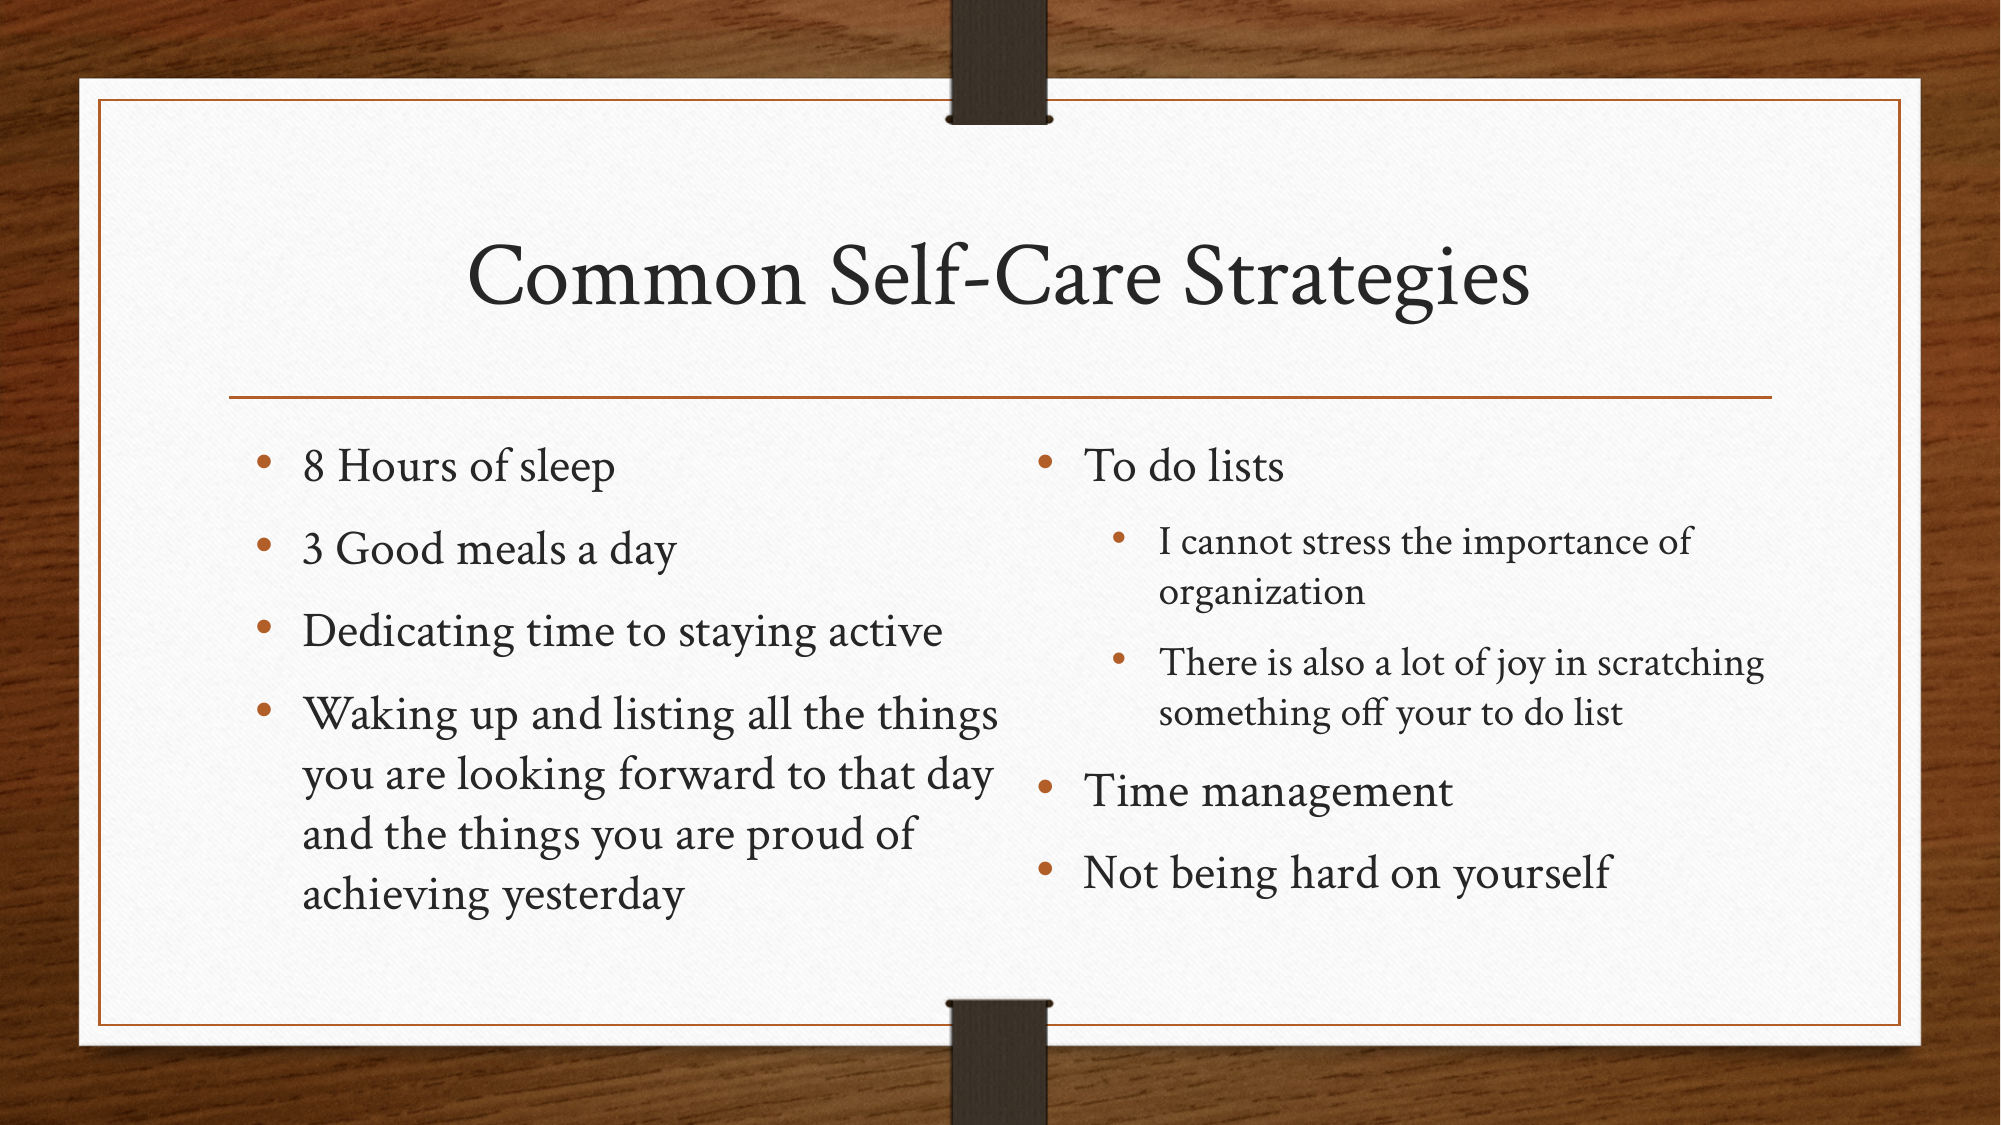

# Common Self-Care Strategies
8 Hours of sleep
3 Good meals a day
Dedicating time to staying active
Waking up and listing all the things you are looking forward to that day and the things you are proud of achieving yesterday

To do lists
I cannot stress the importance of organization
There is also a lot of joy in scratching something off your to do list
Time management
Not being hard on yourself